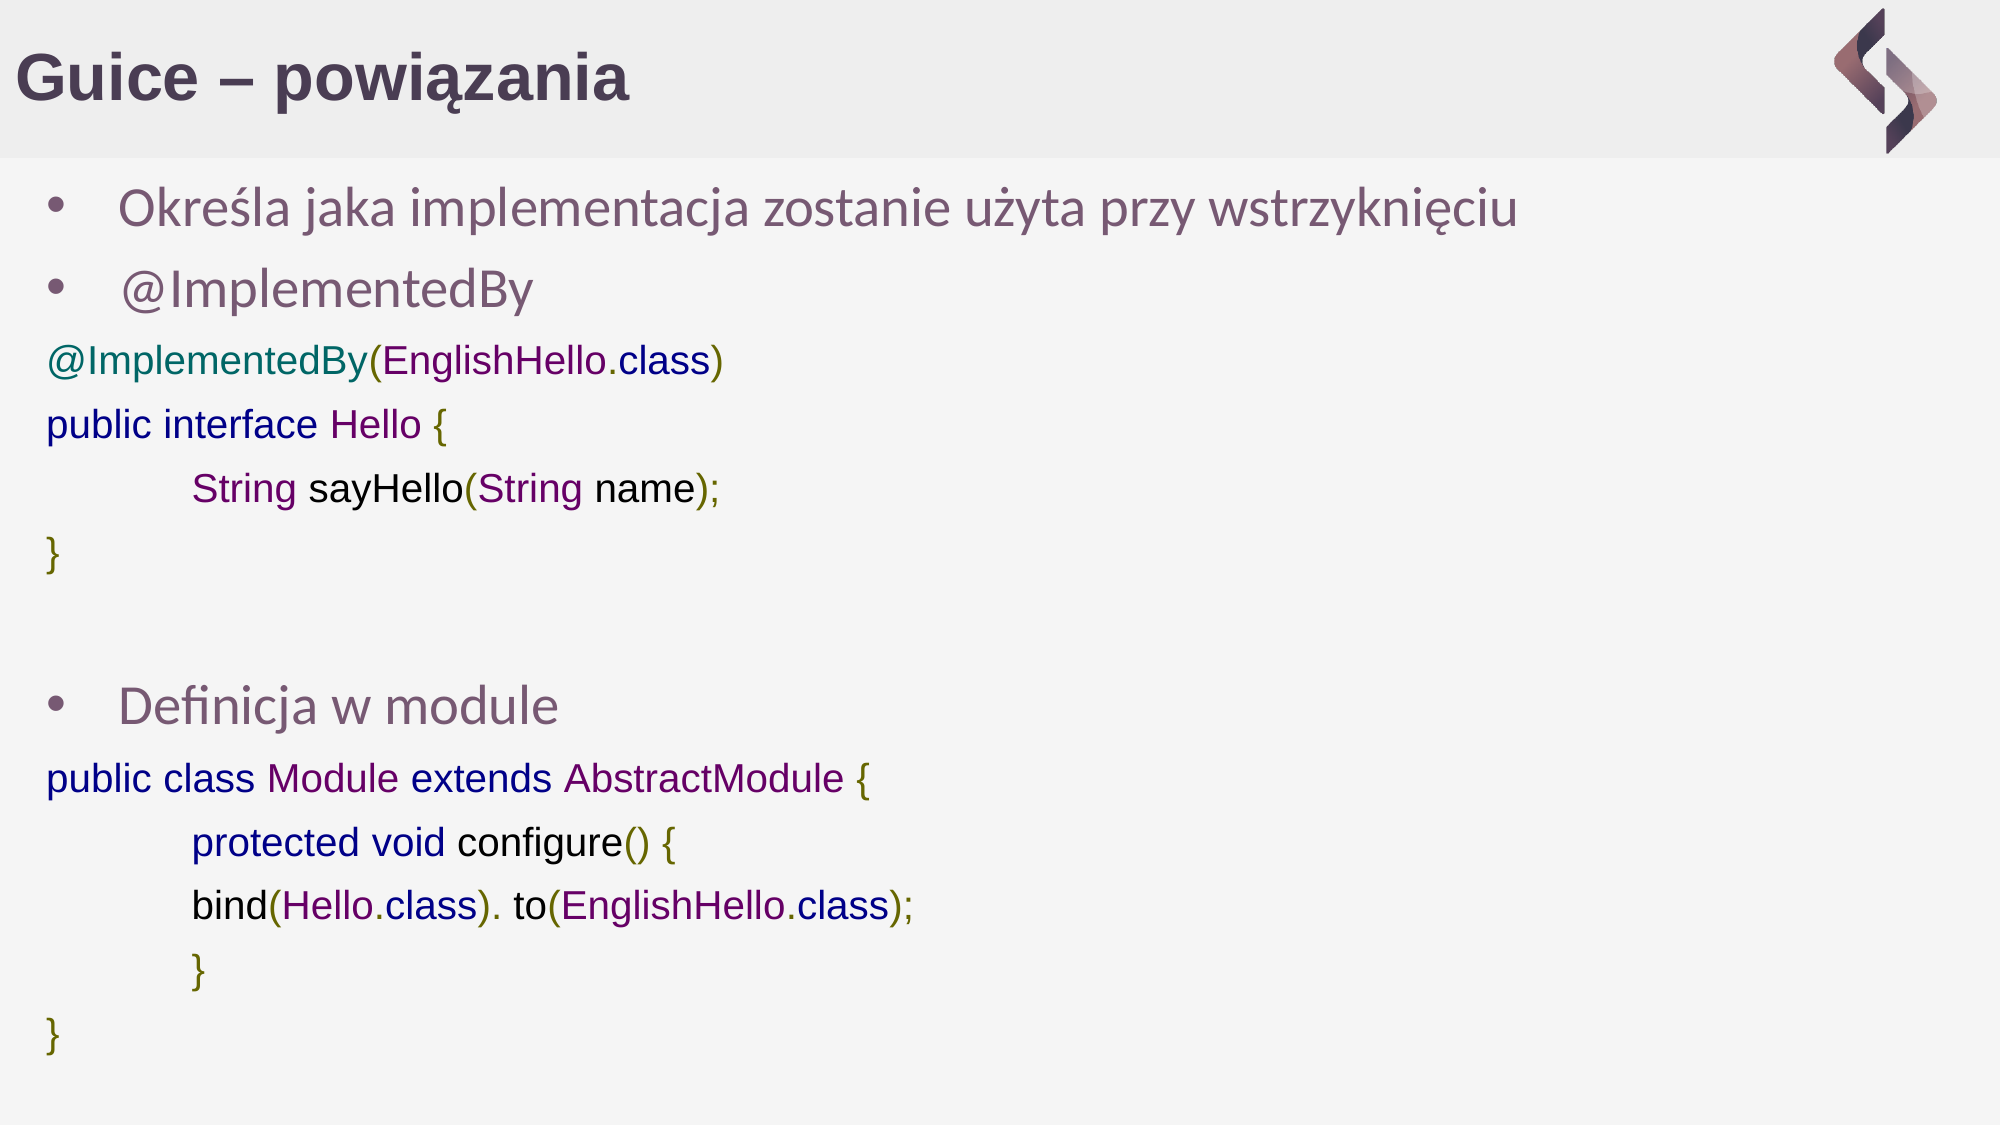

# Guice – powiązania
Określa jaka implementacja zostanie użyta przy wstrzyknięciu
@ImplementedBy
@ImplementedBy(EnglishHello.class)
public interface Hello {
	String sayHello(String name);
}

Definicja w module
public class Module extends AbstractModule {
	protected void configure() {
		bind(Hello.class). to(EnglishHello.class);
	}
}